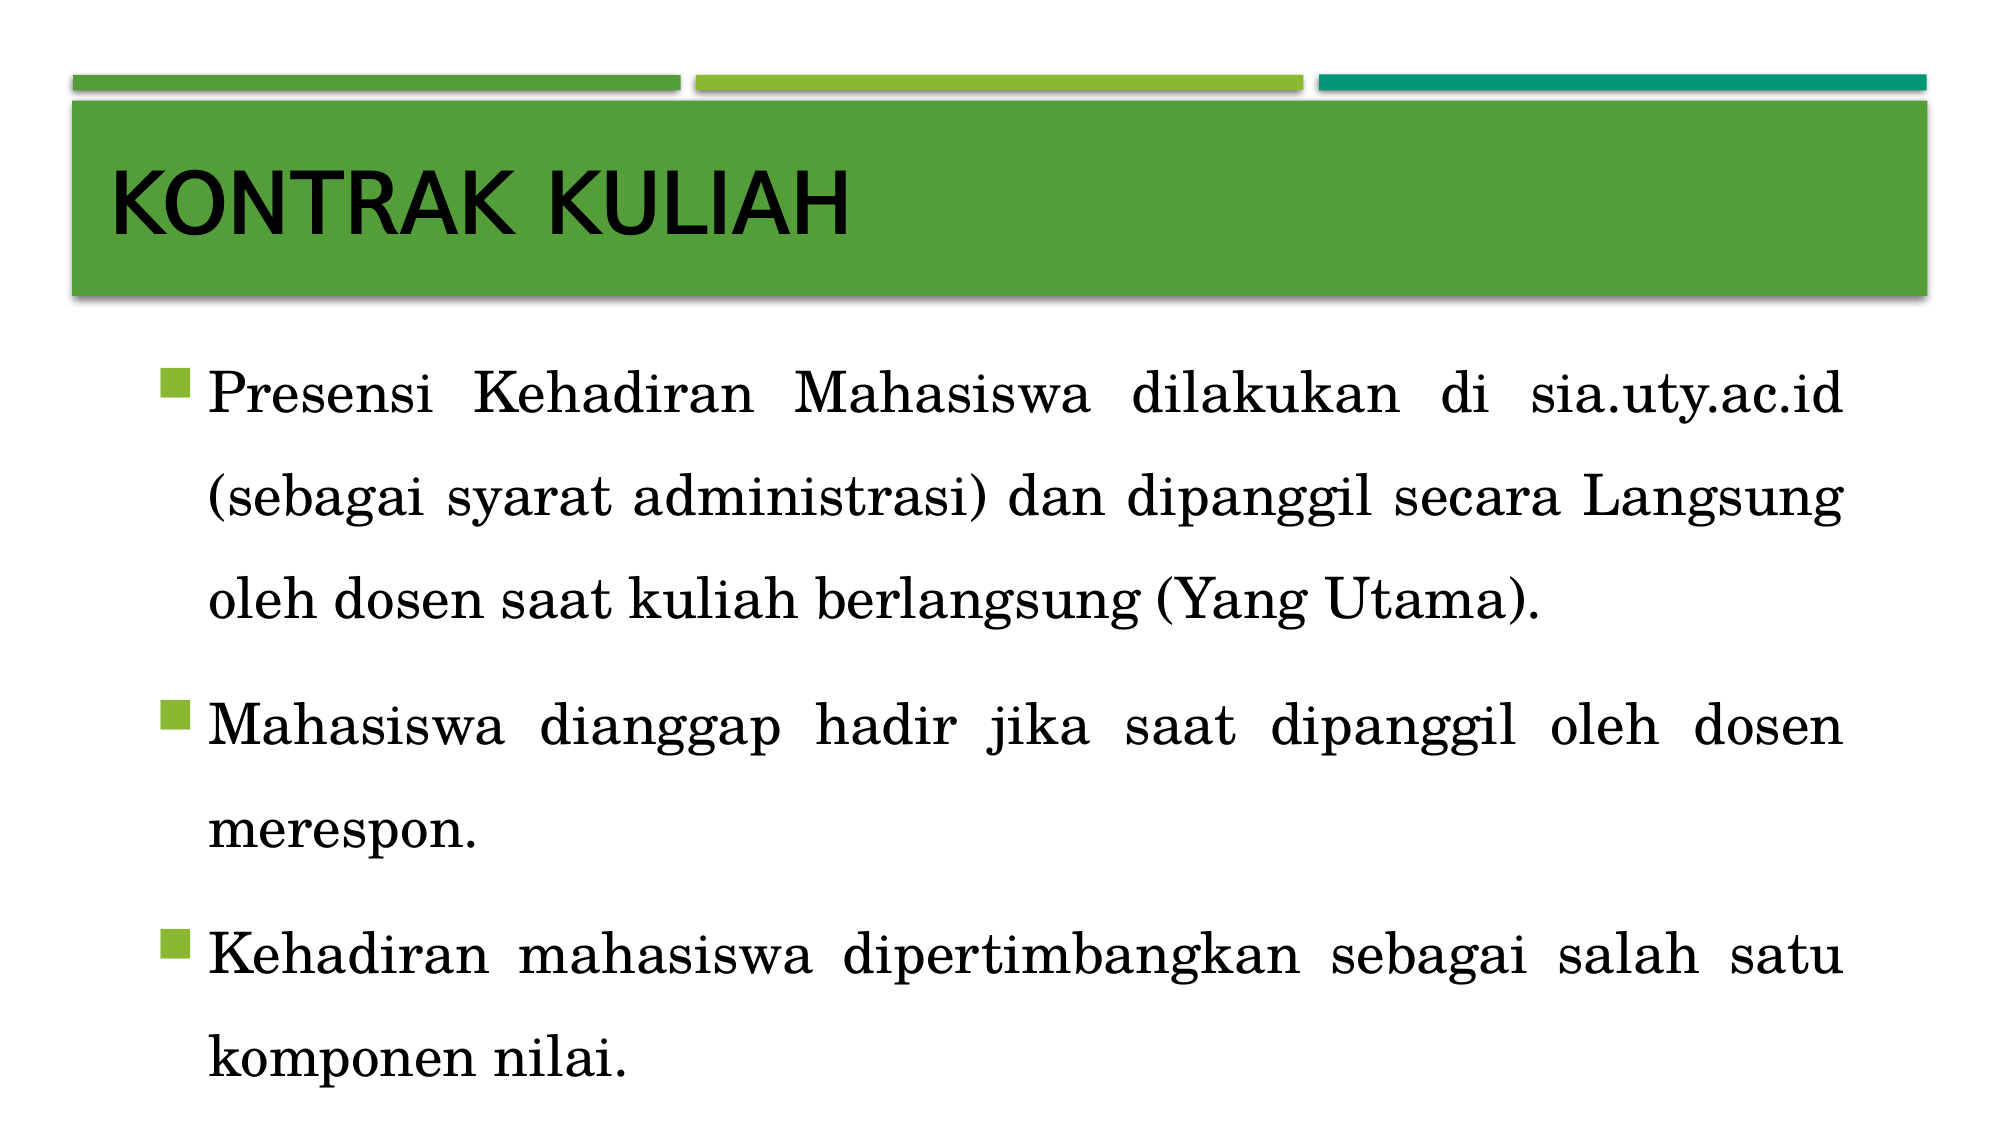

# Kontrak kuliah
Presensi Kehadiran Mahasiswa dilakukan di sia.uty.ac.id (sebagai syarat administrasi) dan dipanggil secara Langsung oleh dosen saat kuliah berlangsung (Yang Utama).
Mahasiswa dianggap hadir jika saat dipanggil oleh dosen merespon.
Kehadiran mahasiswa dipertimbangkan sebagai salah satu komponen nilai.